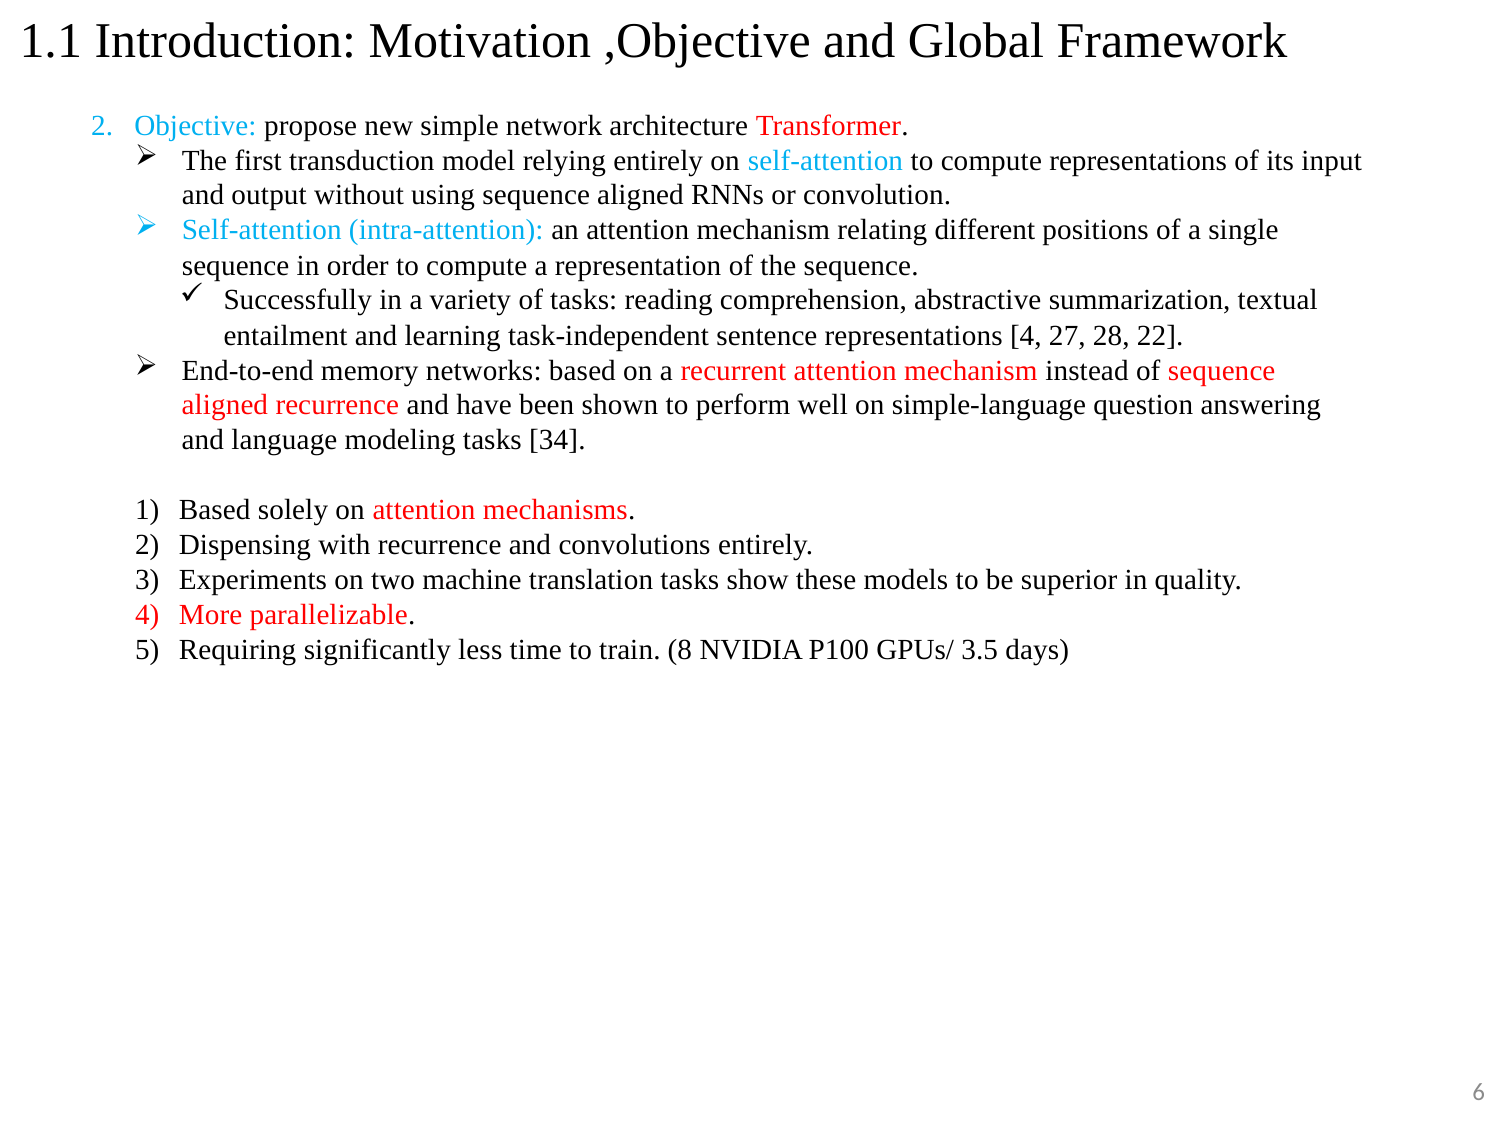

1.1 Introduction: Motivation ,Objective and Global Framework
2.	Objective: propose new simple network architecture Transformer.
The first transduction model relying entirely on self-attention to compute representations of its input and output without using sequence aligned RNNs or convolution.
Self-attention (intra-attention): an attention mechanism relating different positions of a single sequence in order to compute a representation of the sequence.
Successfully in a variety of tasks: reading comprehension, abstractive summarization, textual entailment and learning task-independent sentence representations [4, 27, 28, 22].
End-to-end memory networks: based on a recurrent attention mechanism instead of sequence aligned recurrence and have been shown to perform well on simple-language question answering and language modeling tasks [34].

Based solely on attention mechanisms.
Dispensing with recurrence and convolutions entirely.
Experiments on two machine translation tasks show these models to be superior in quality.
More parallelizable.
Requiring significantly less time to train. (8 NVIDIA P100 GPUs/ 3.5 days)
6